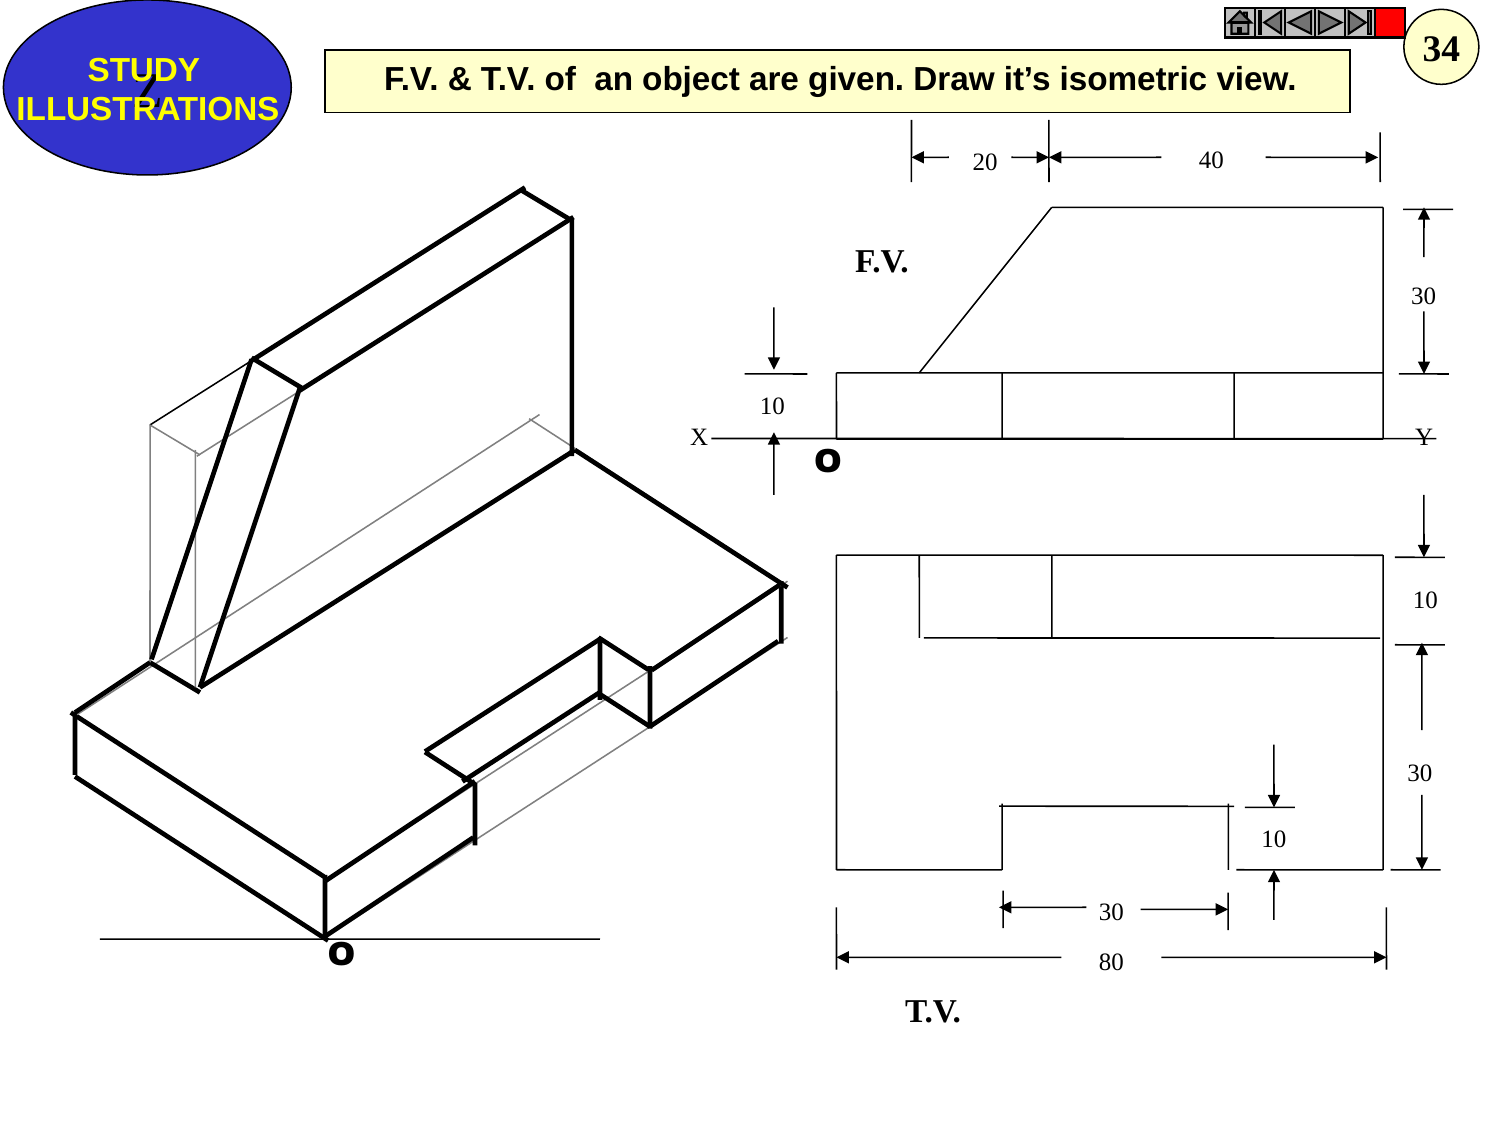

Z
STUDY
ILLUSTRATIONS

34

F.V. & T.V. of  an object are given. Draw it’s isometric view.

40
20

F.V.
30

10
X
Y

O

10

30

10

30

80

T.V.

O